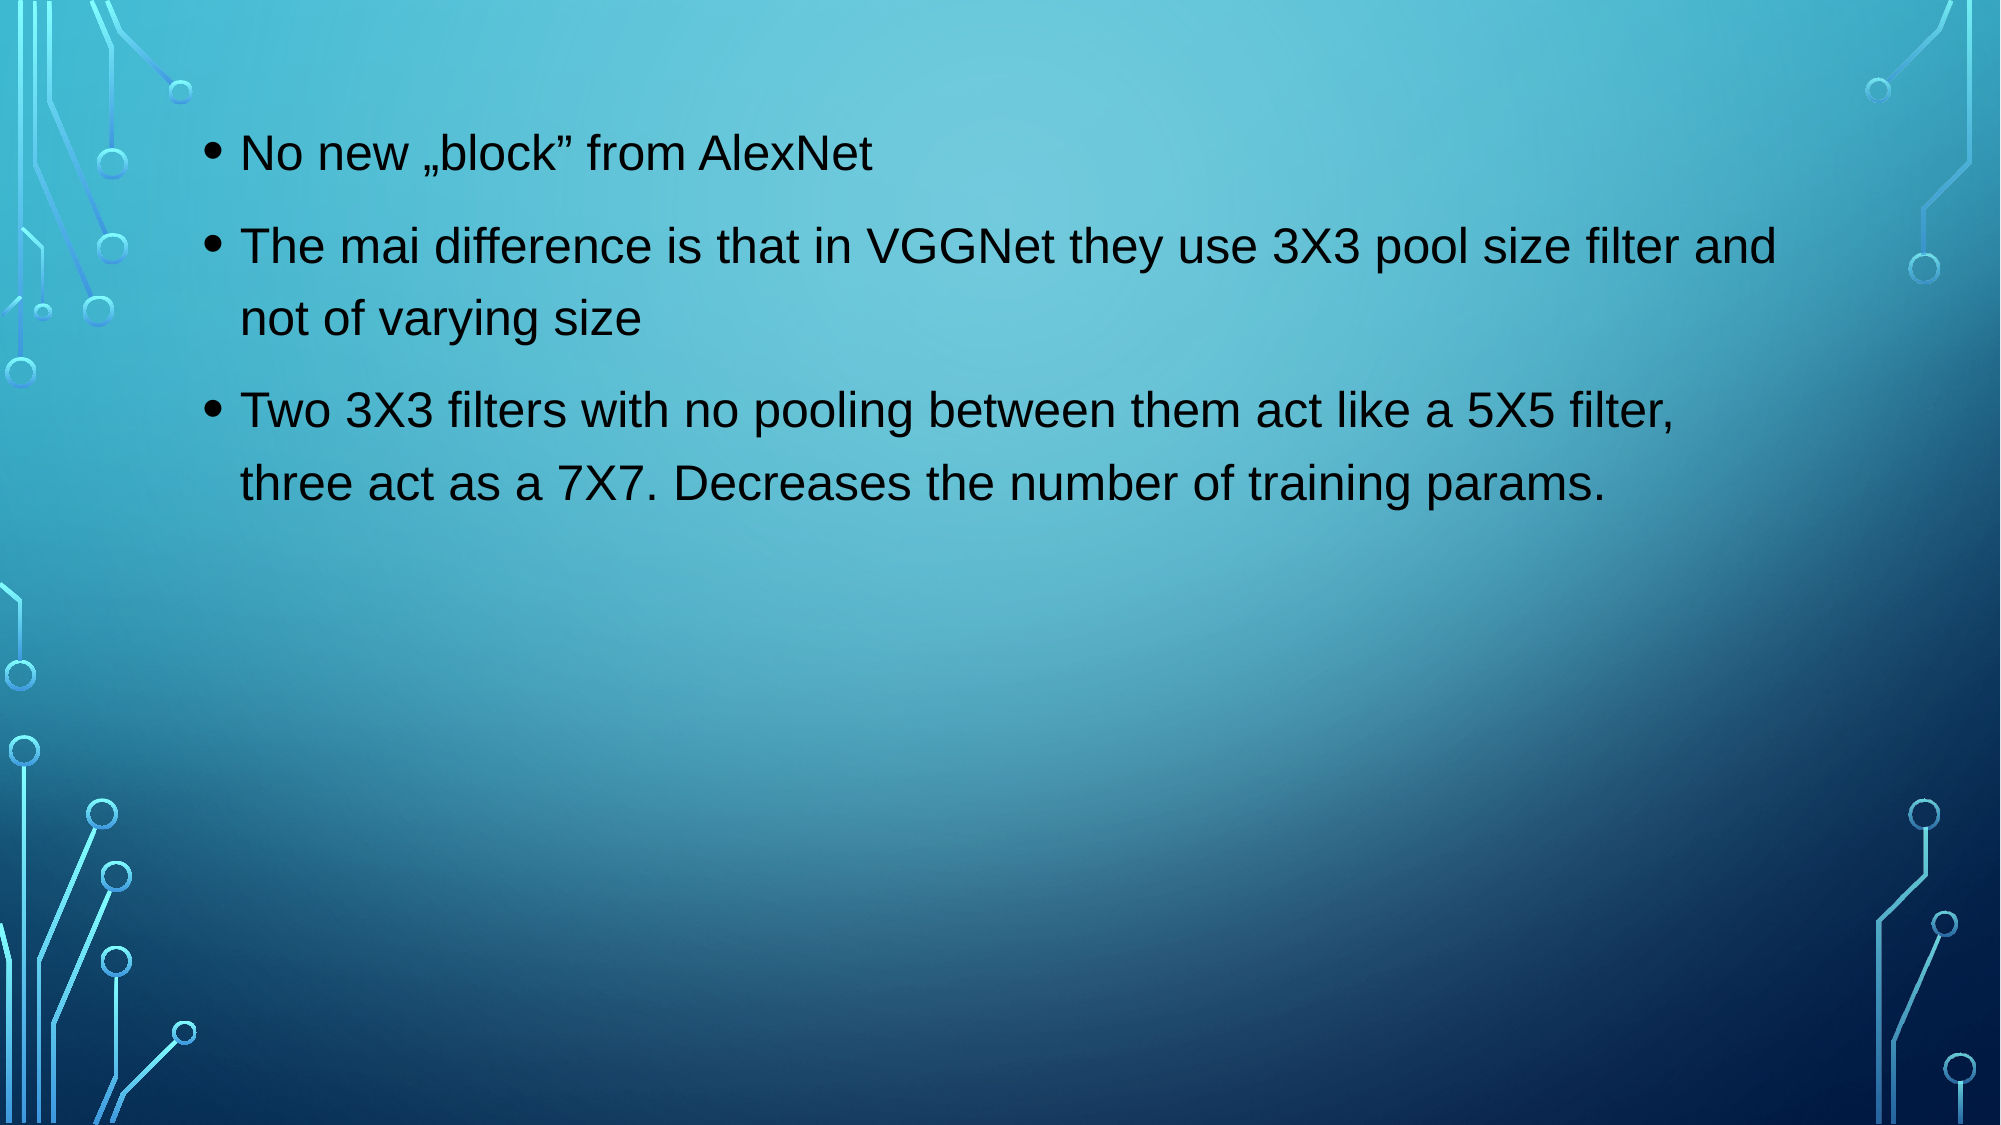

No new „block” from AlexNet
The mai difference is that in VGGNet they use 3X3 pool size filter and not of varying size
Two 3X3 filters with no pooling between them act like a 5X5 filter, three act as a 7X7. Decreases the number of training params.